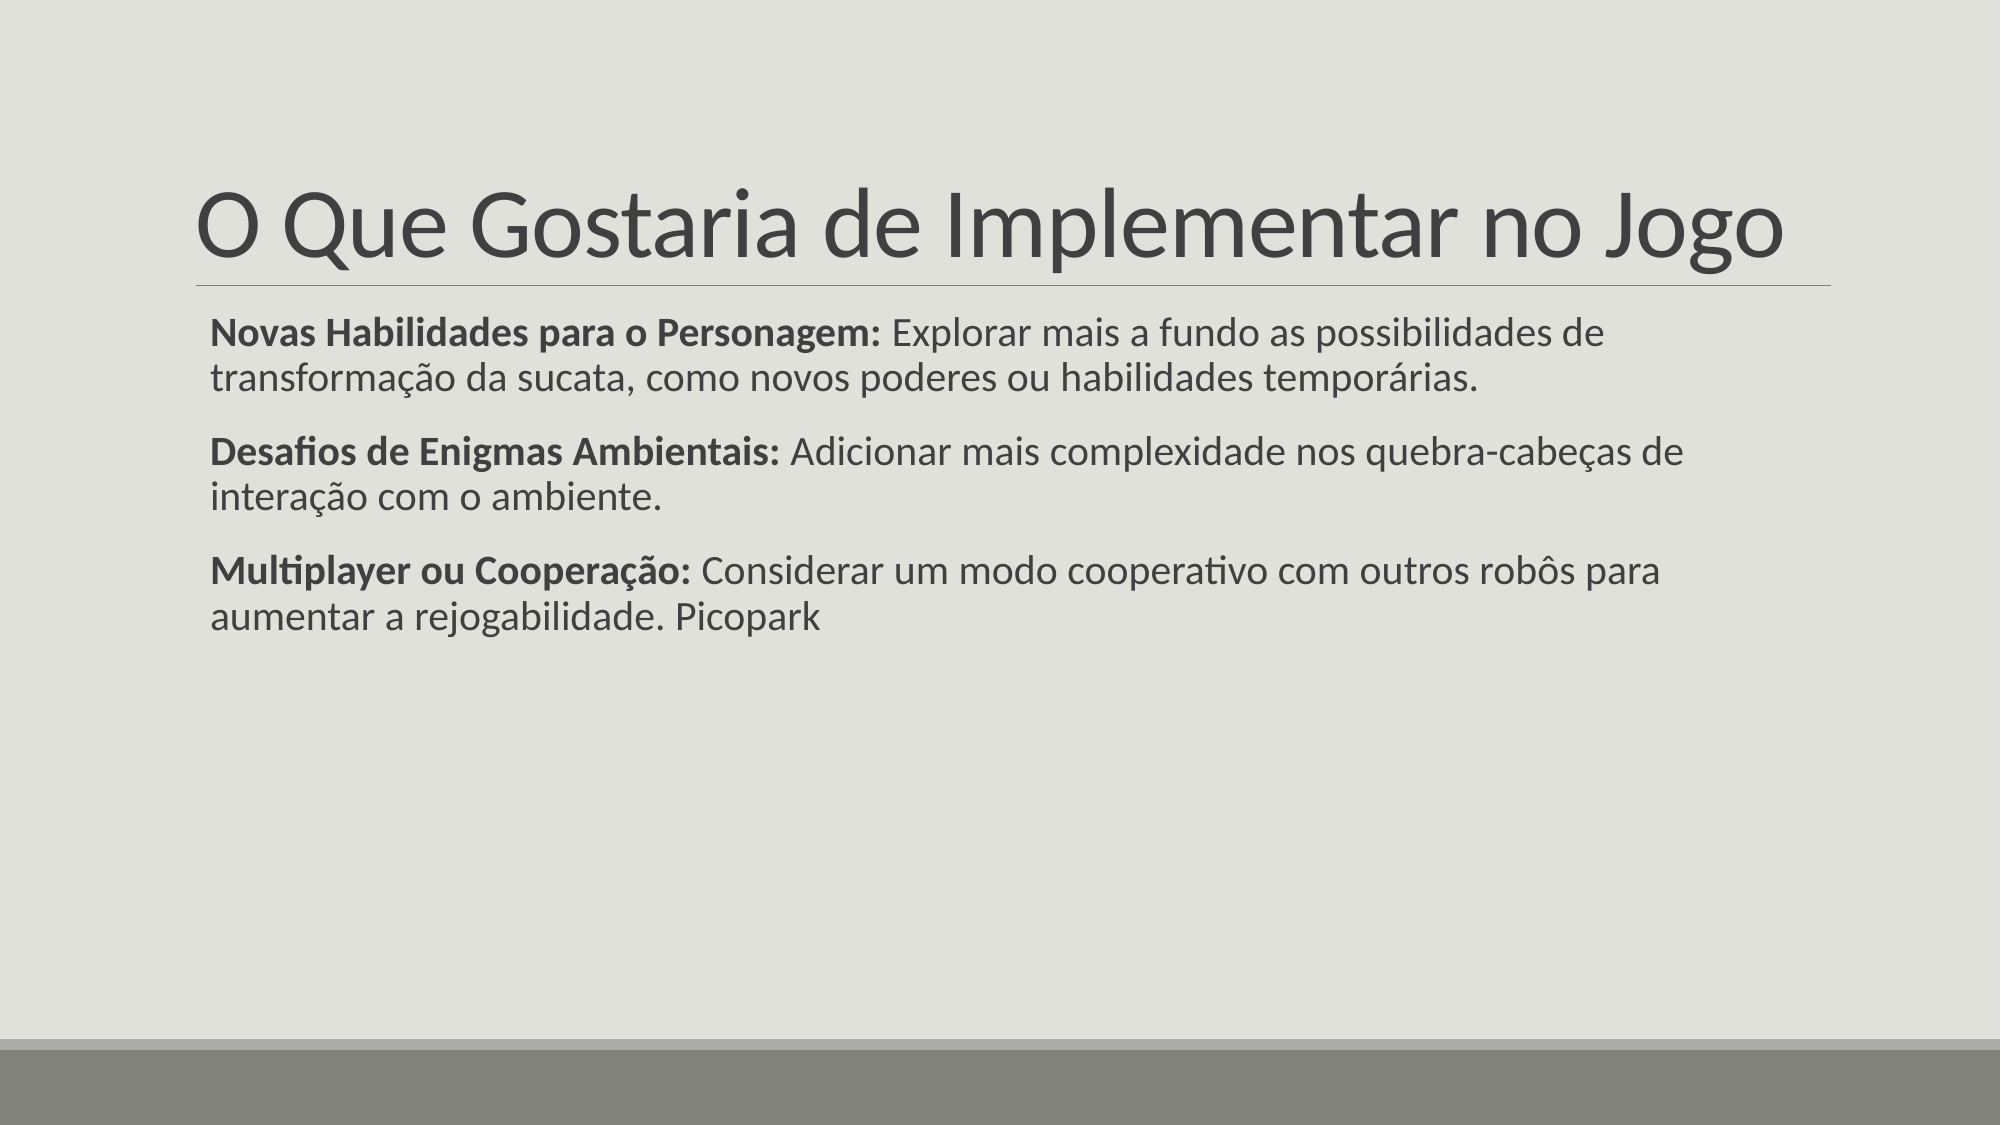

# O Que Gostaria de Implementar no Jogo
Novas Habilidades para o Personagem: Explorar mais a fundo as possibilidades de transformação da sucata, como novos poderes ou habilidades temporárias.
Desafios de Enigmas Ambientais: Adicionar mais complexidade nos quebra-cabeças de interação com o ambiente.
Multiplayer ou Cooperação: Considerar um modo cooperativo com outros robôs para aumentar a rejogabilidade. Picopark